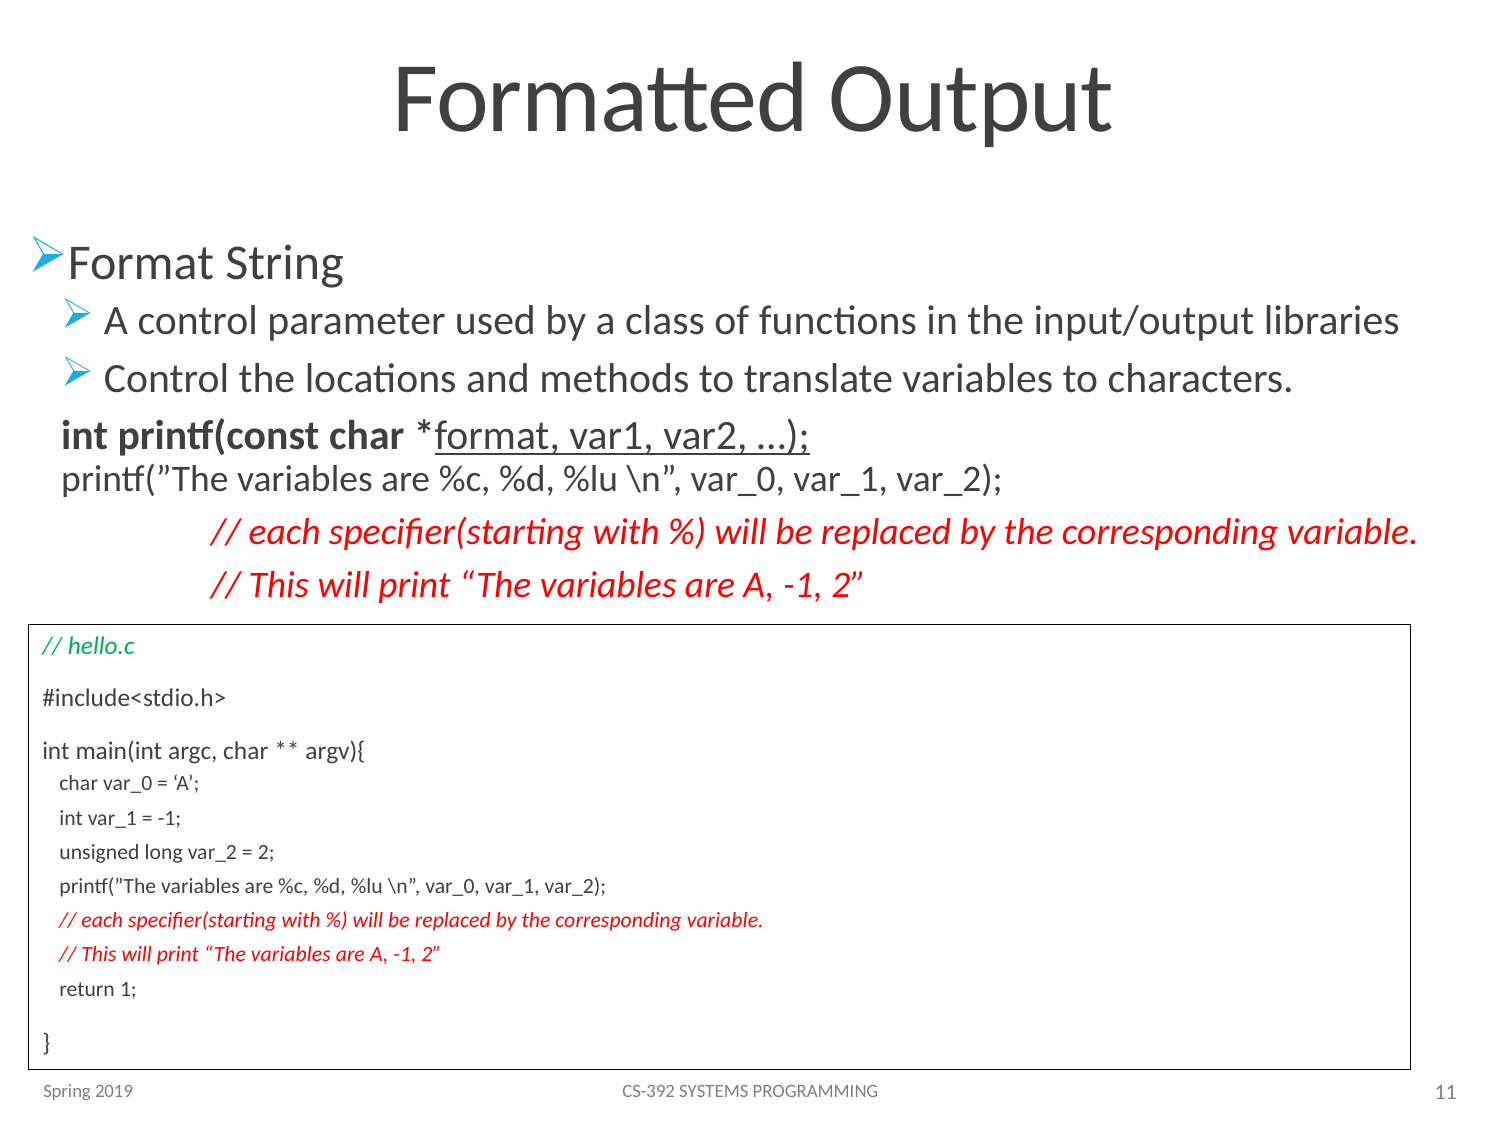

# Formatted Output
Format String
 A control parameter used by a class of functions in the input/output libraries
 Control the locations and methods to translate variables to characters.
int printf(const char *format, var1, var2, …);
printf(”The variables are %c, %d, %lu \n”, var_0, var_1, var_2);
	// each specifier(starting with %) will be replaced by the corresponding variable.
	// This will print “The variables are A, -1, 2”

// hello.c
#include<stdio.h>
int main(int argc, char ** argv){
	char var_0 = ‘A’;
	int var_1 = -1;
	unsigned long var_2 = 2;
	printf(”The variables are %c, %d, %lu \n”, var_0, var_1, var_2);
	// each specifier(starting with %) will be replaced by the corresponding variable.
	// This will print “The variables are A, -1, 2”
	return 1;
}

Spring 2019
CS-392 Systems Programming
11